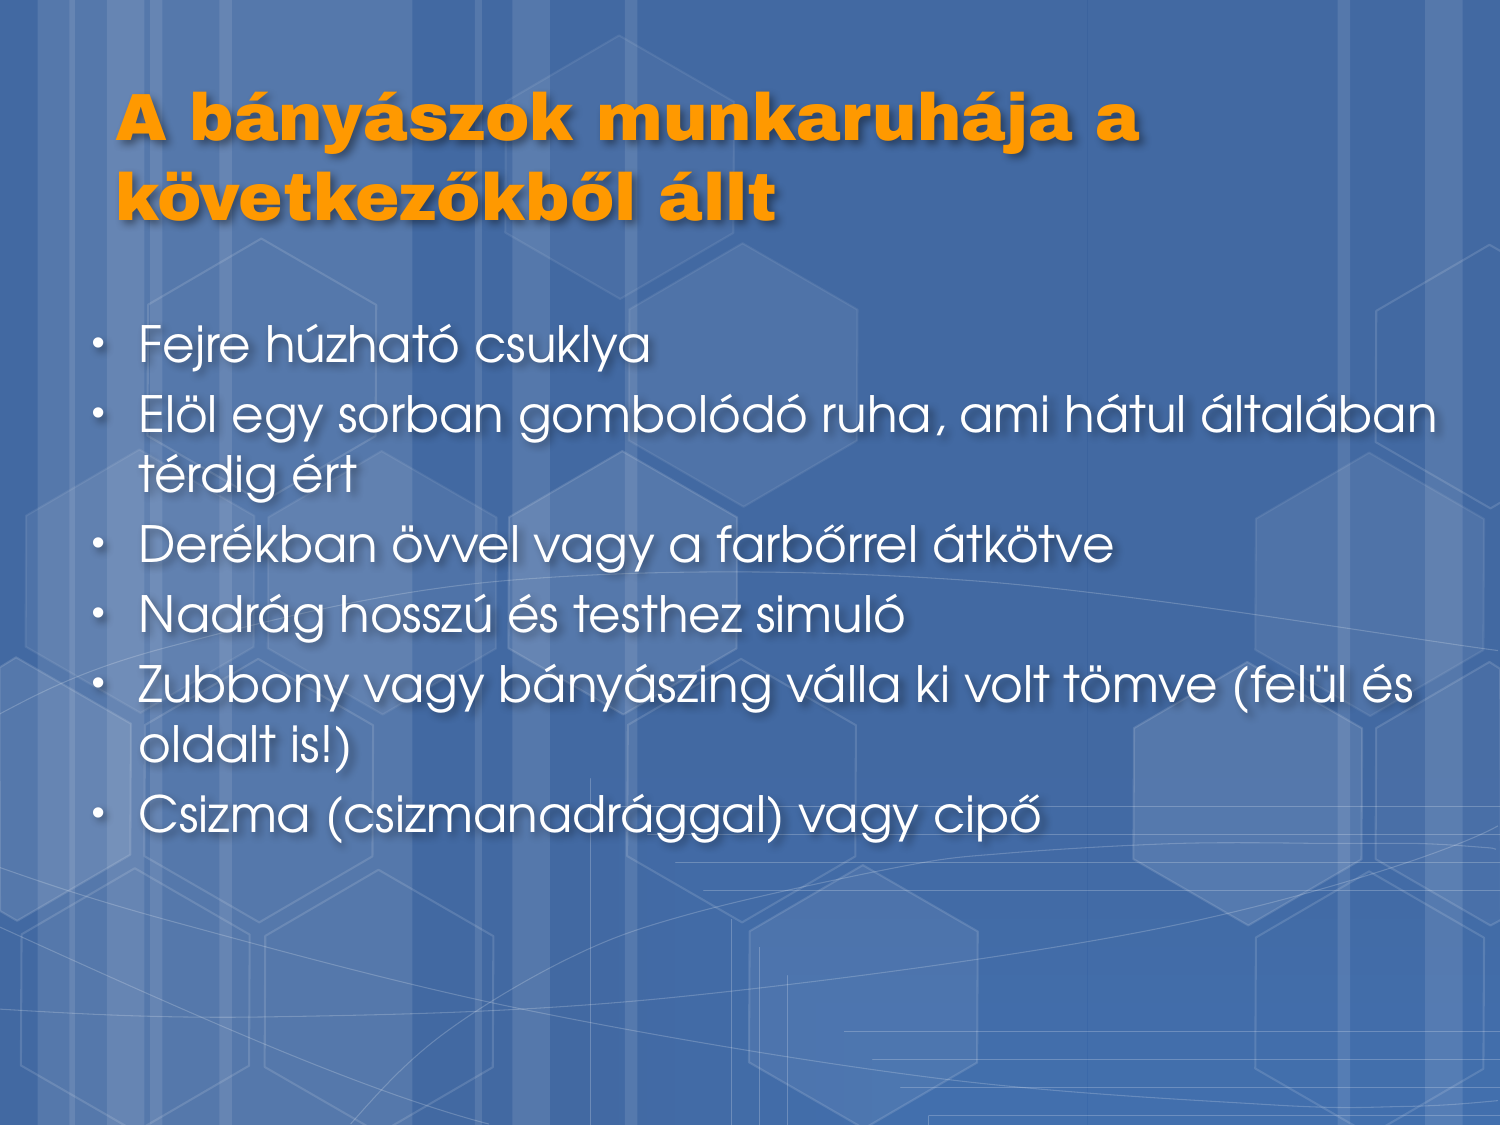

A bányászok munkaruhája a következőkből állt
Fejre húzható csuklya
Elöl egy sorban gombolódó ruha, ami hátul általában térdig ért
Derékban övvel vagy a farbőrrel átkötve
Nadrág hosszú és testhez simuló
Zubbony vagy bányászing válla ki volt tömve (felül és oldalt is!)
Csizma (csizmanadrággal) vagy cipő